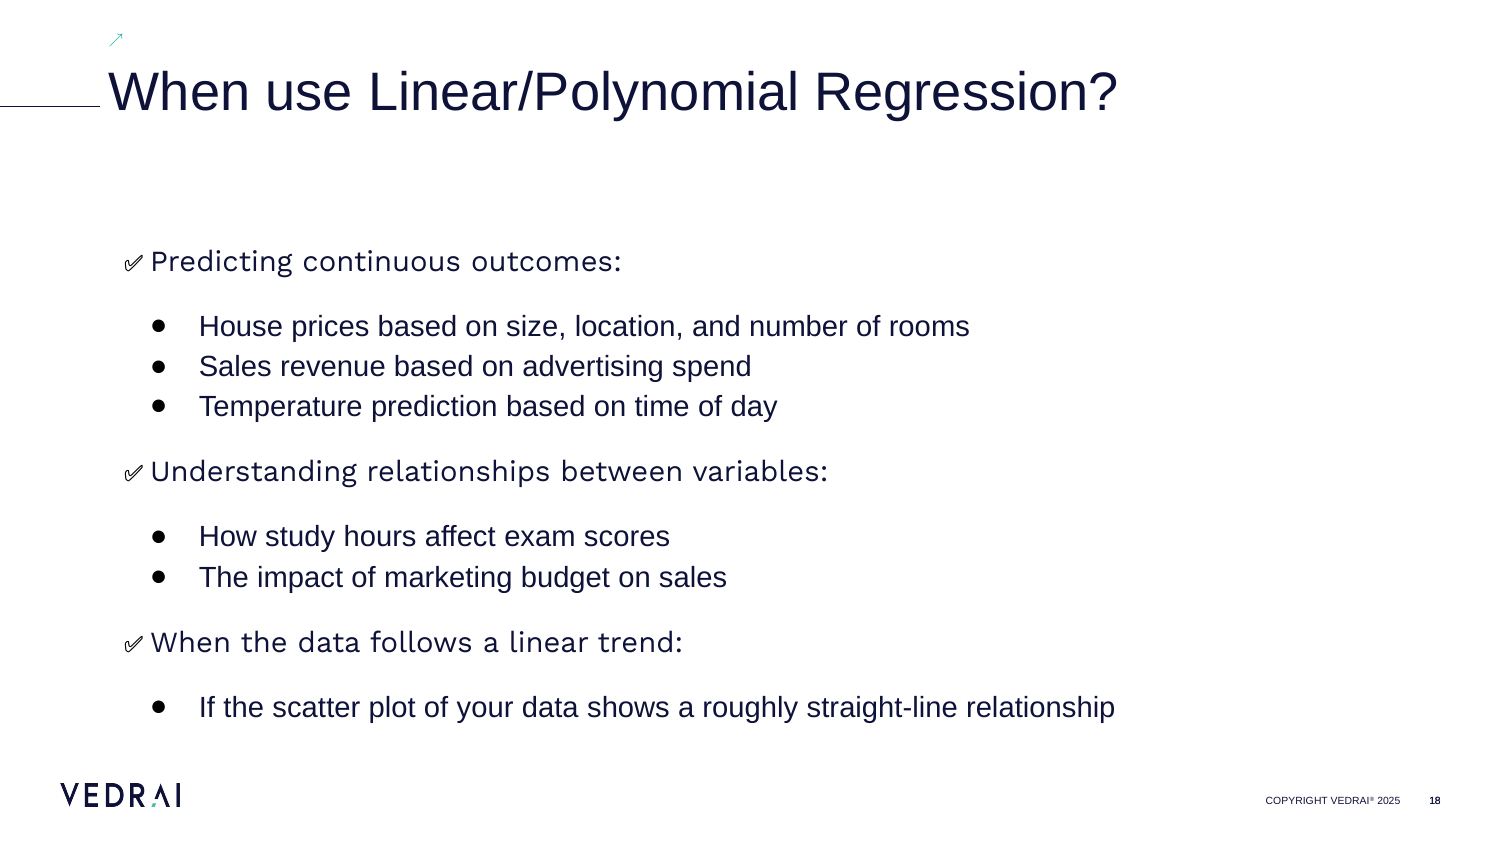

When use Linear/Polynomial Regression?
✅ Predicting continuous outcomes:
House prices based on size, location, and number of rooms
Sales revenue based on advertising spend
Temperature prediction based on time of day
✅ Understanding relationships between variables:
How study hours affect exam scores
The impact of marketing budget on sales
✅ When the data follows a linear trend:
If the scatter plot of your data shows a roughly straight-line relationship